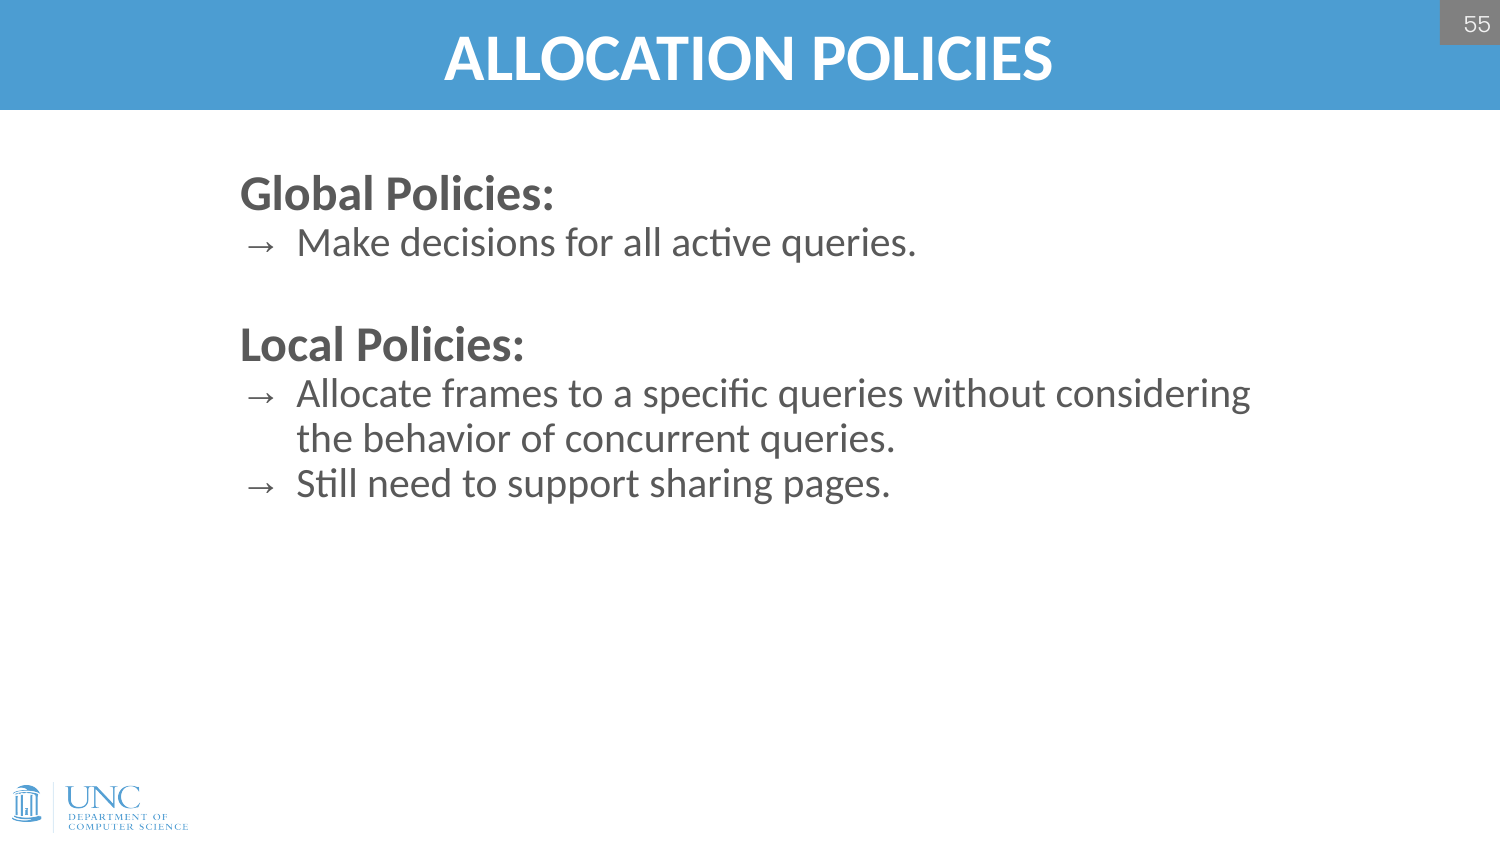

55
# ALLOCATION POLICIES
Global Policies:
Make decisions for all active queries.

Local Policies:
Allocate frames to a specific queries without considering the behavior of concurrent queries.
Still need to support sharing pages.